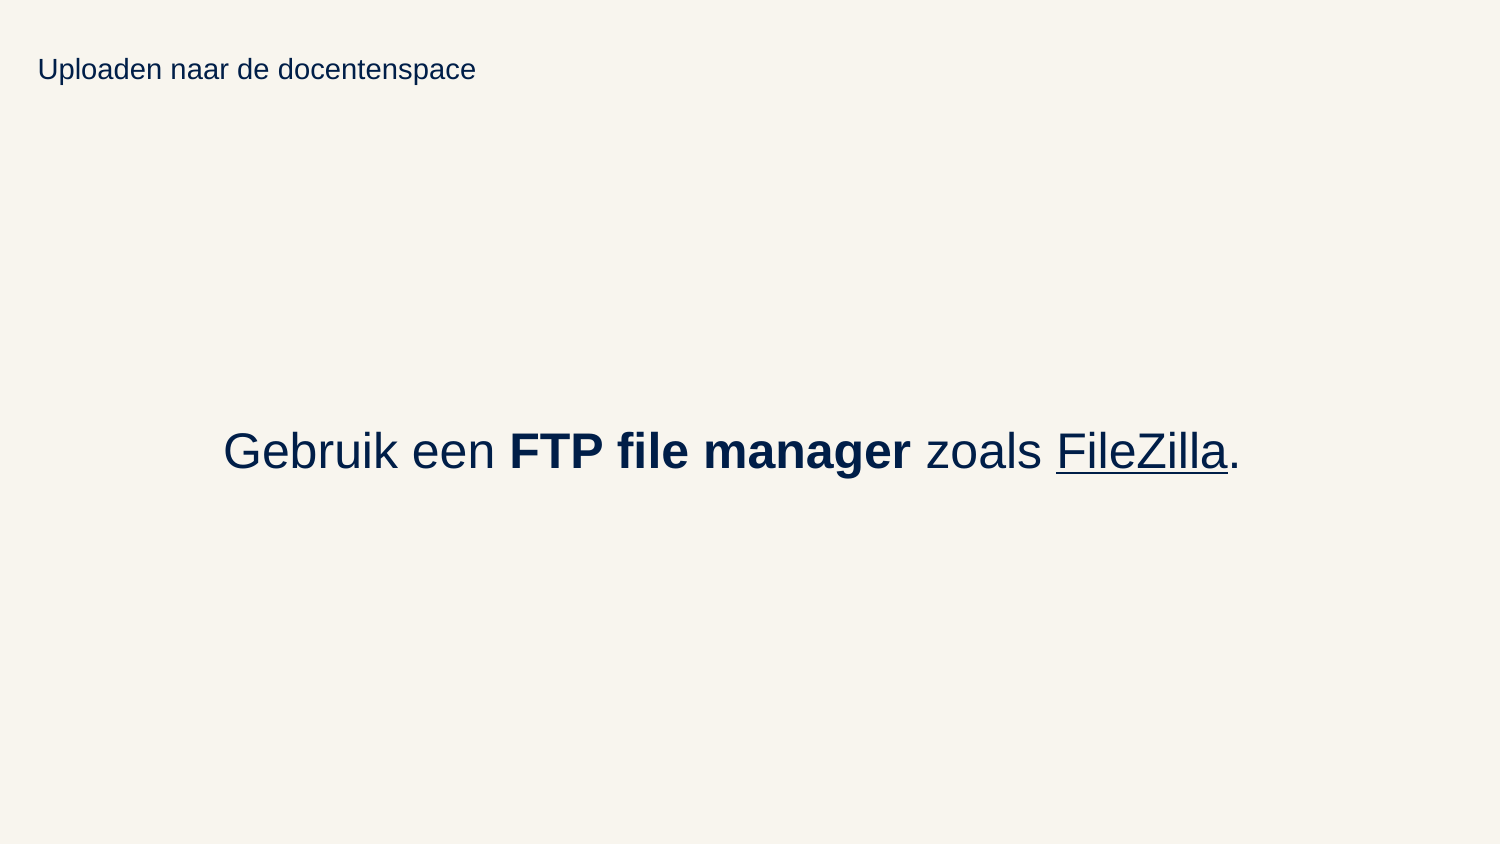

Uploaden naar de docentenspace
Gebruik een FTP file manager zoals FileZilla.